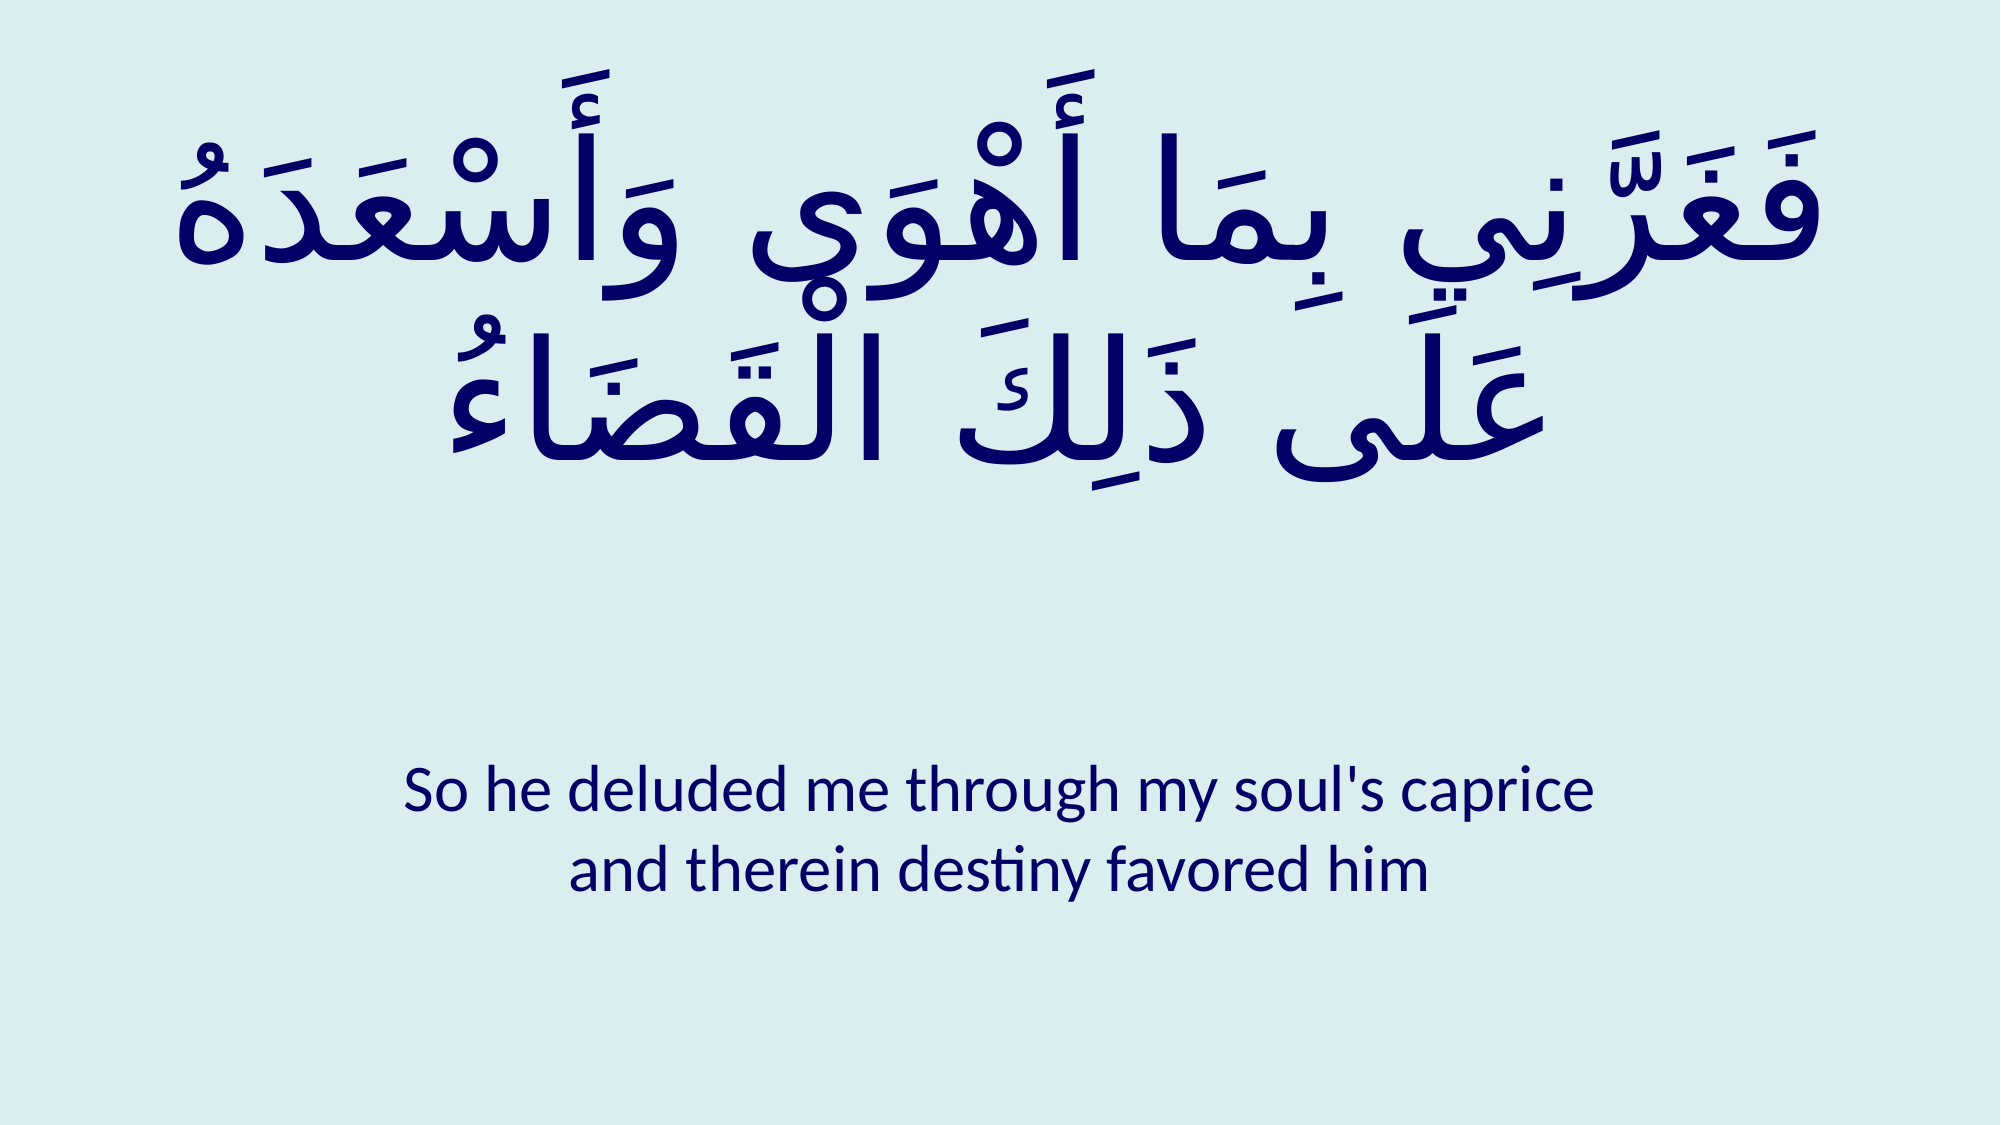

# فَغَرَّنِي بِمَا أَهْوَی وَأَسْعَدَهُ عَلَی ذَلِكَ الْقَضَاءُ
So he deluded me through my soul's caprice and therein destiny favored him